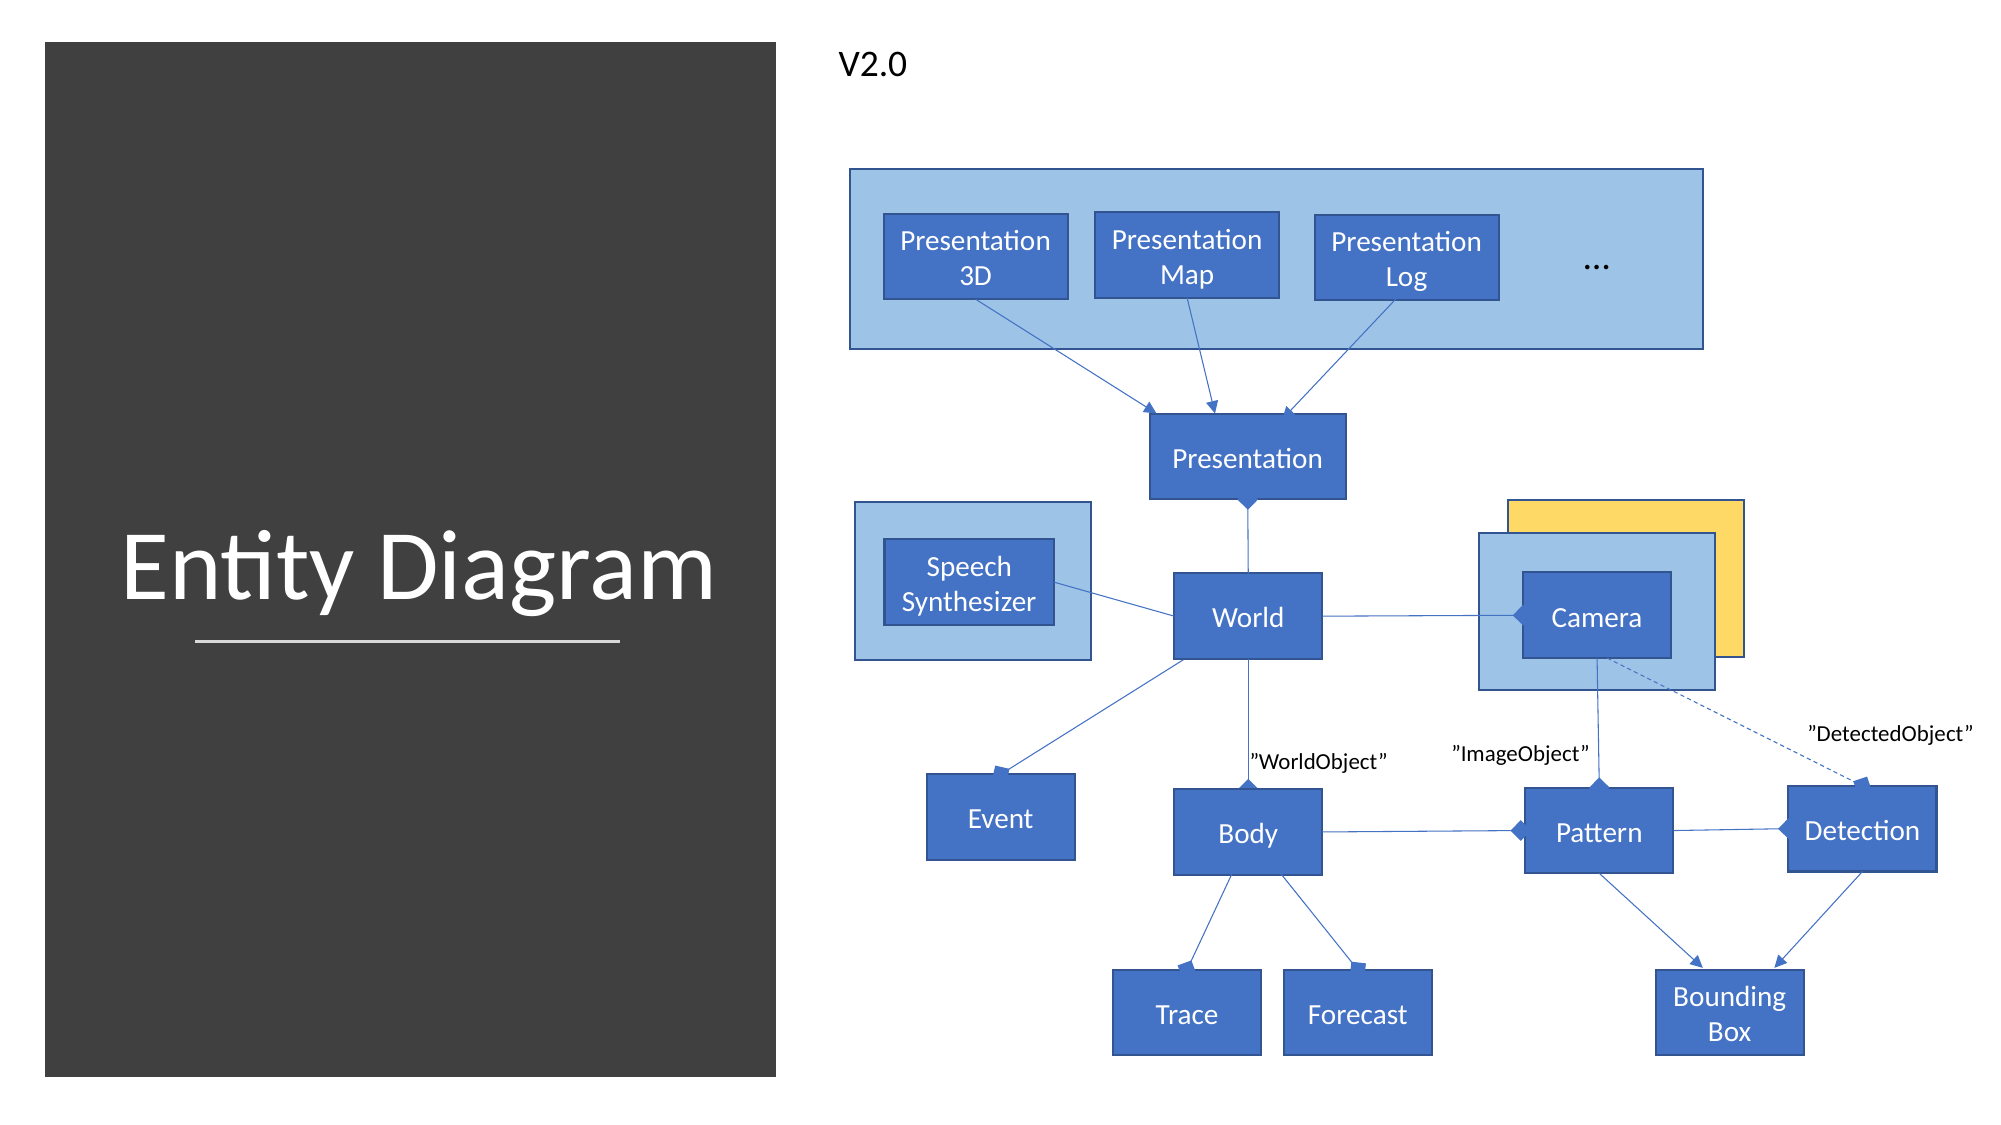

V2.0

Entity Diagram

PresentationMap
Presentation3D
PresentationLog
…
Presentation

Speech
Synthesizer
Camera
World
”DetectedObject”
”ImageObject”
”WorldObject”
Event
Detection
Pattern
Body
Trace
Forecast
Bounding
Box